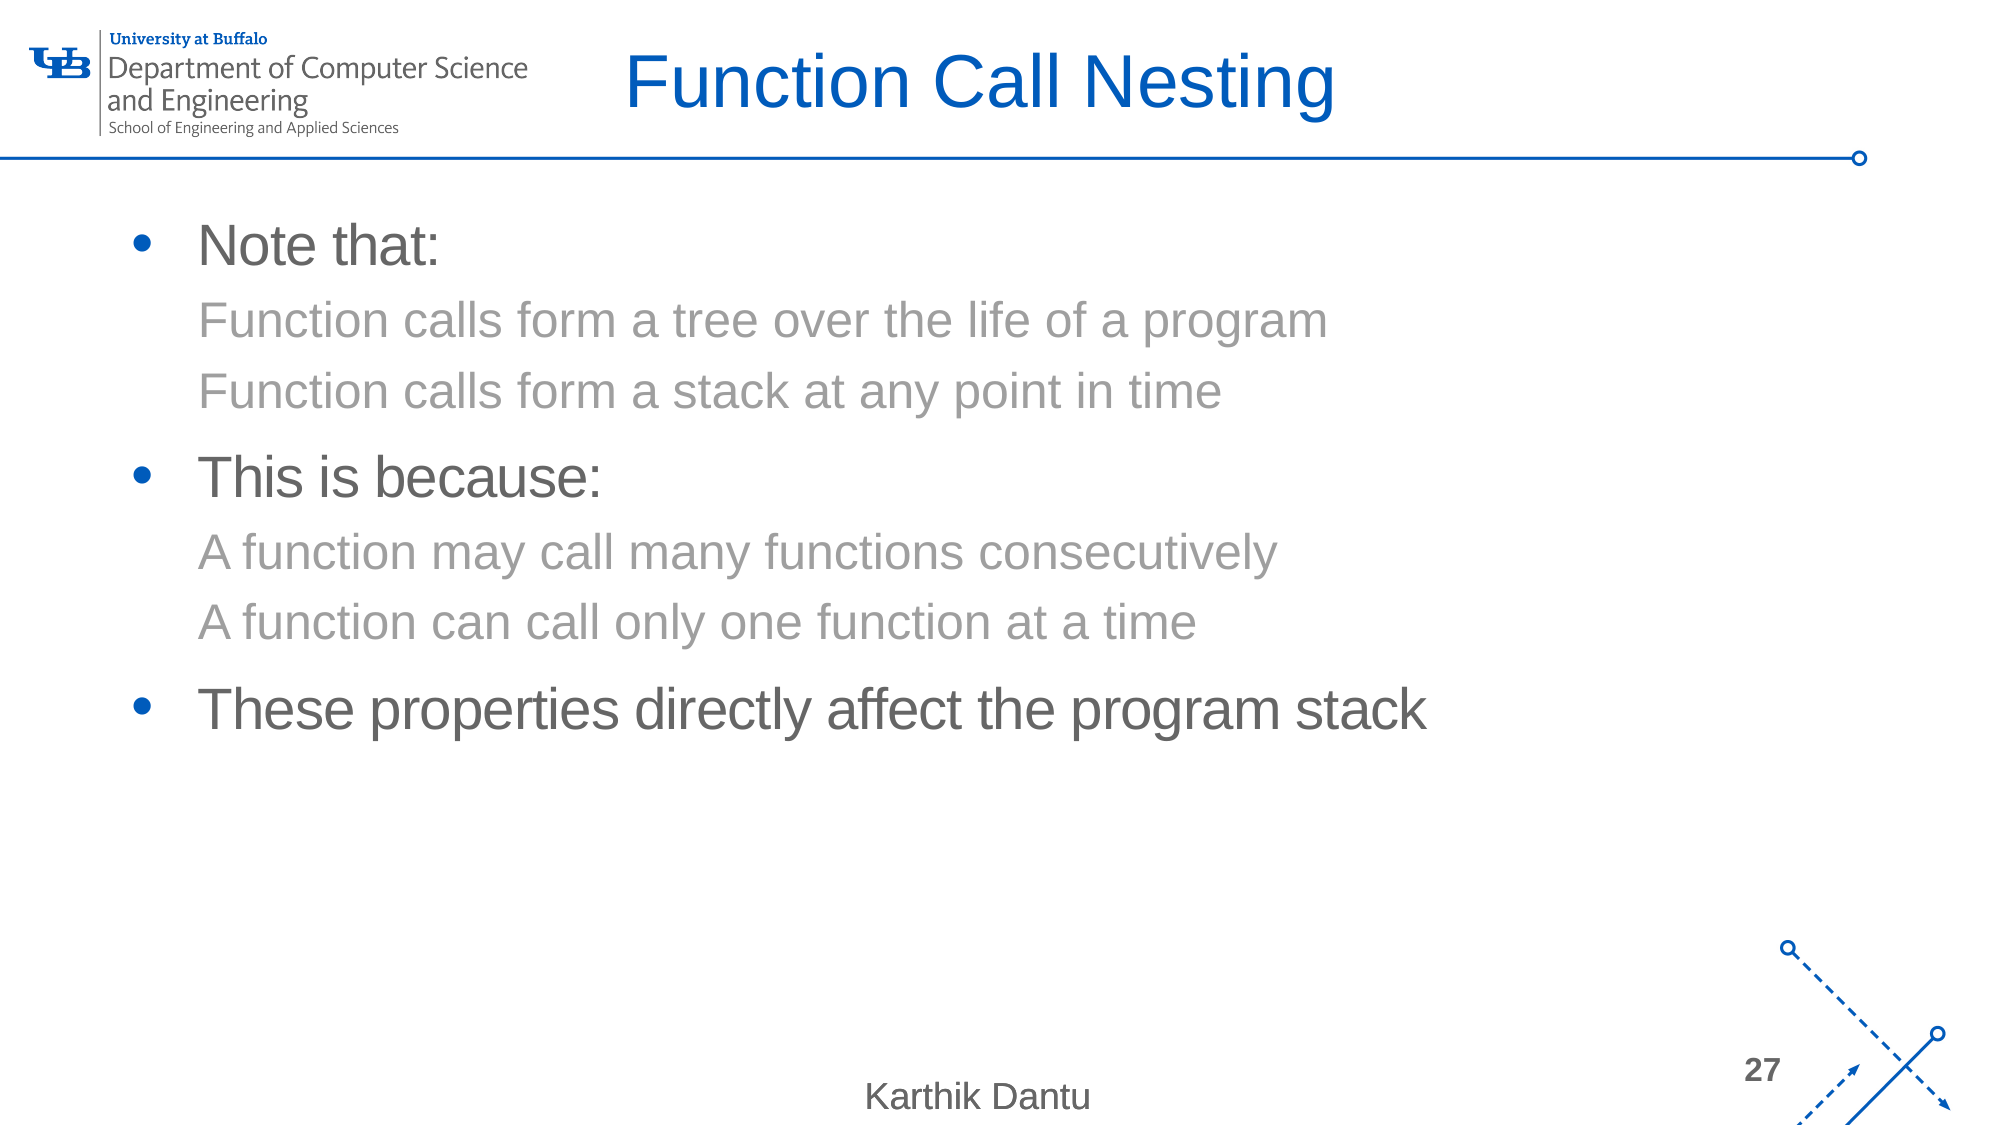

# Function Call Nesting
Note that:
Function calls form a tree over the life of a program
Function calls form a stack at any point in time
This is because:
A function may call many functions consecutively
A function can call only one function at a time
These properties directly affect the program stack